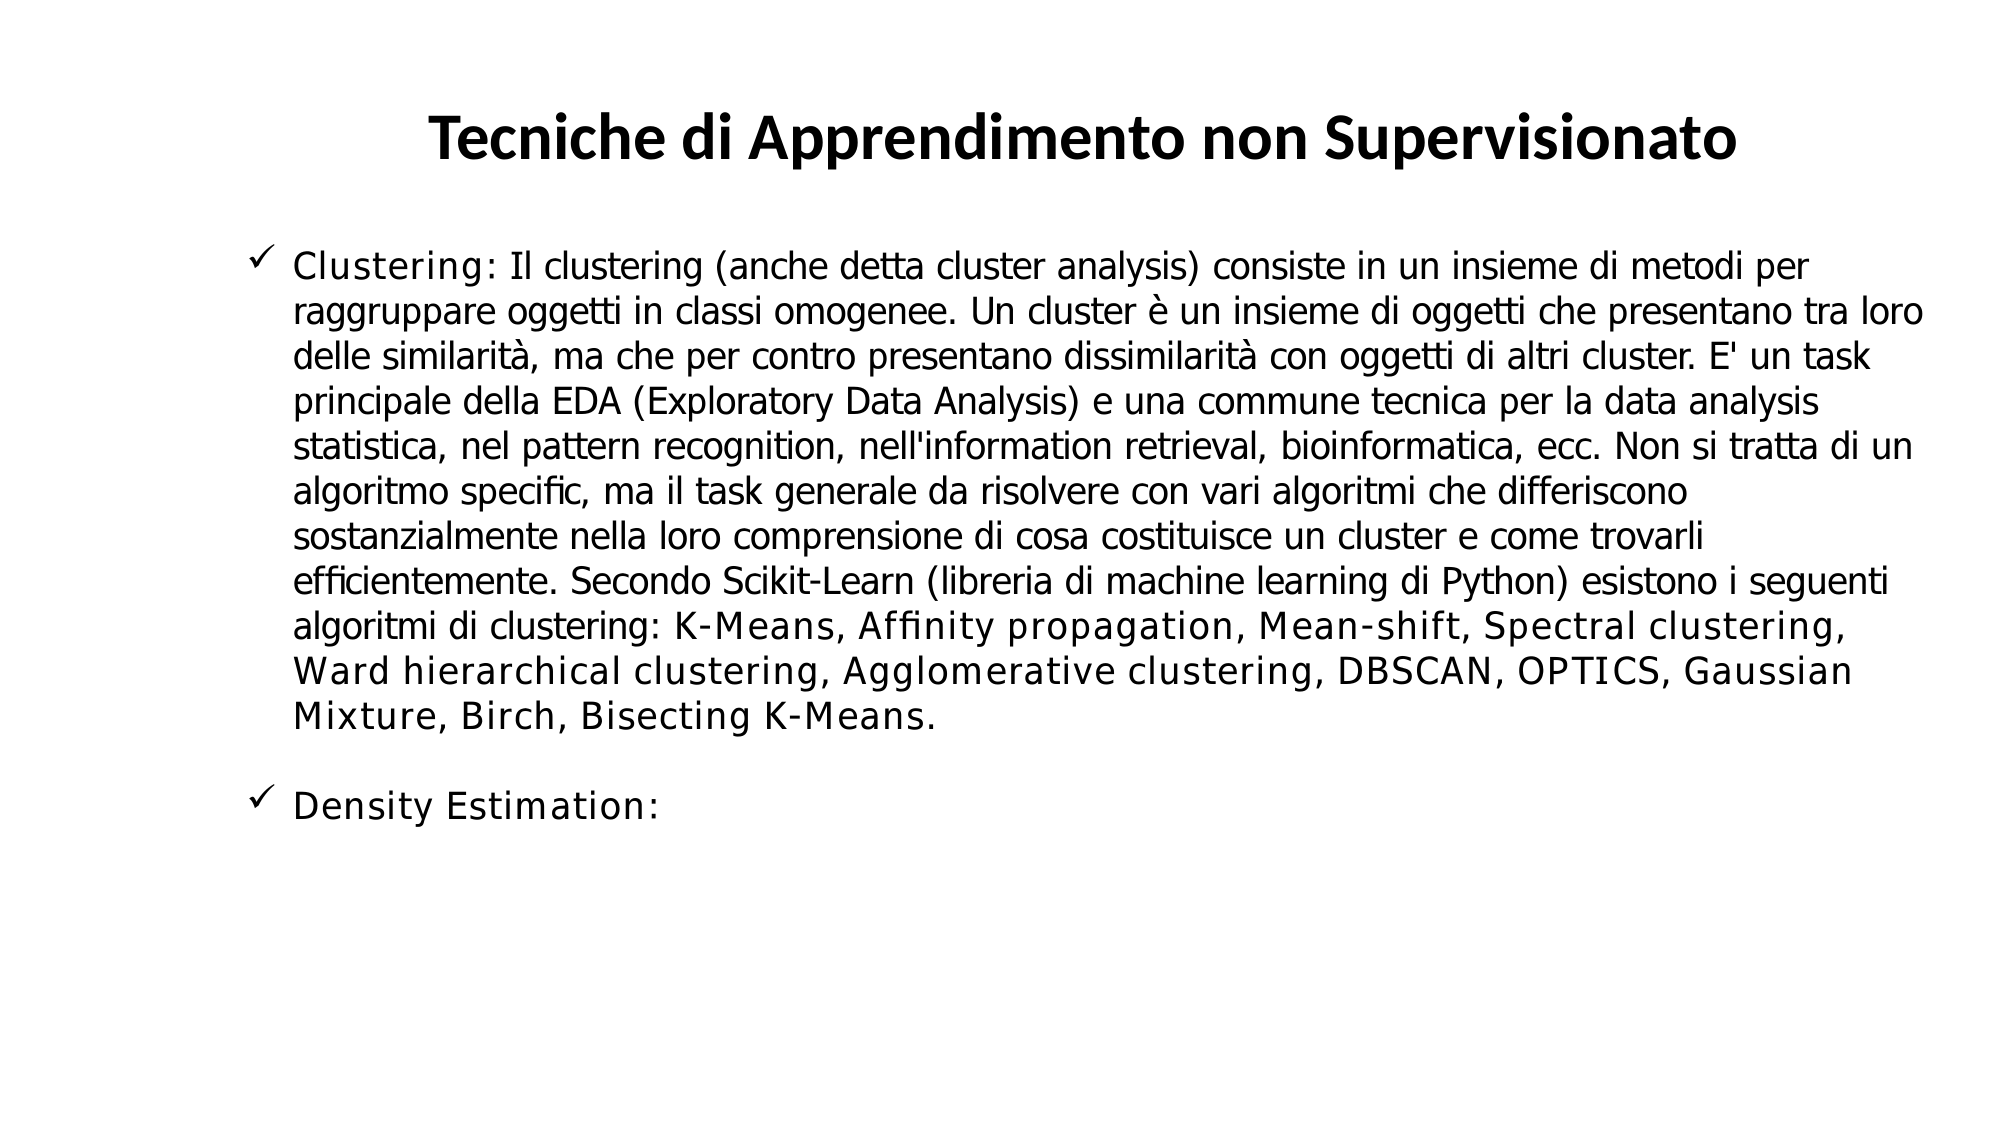

Tecniche di Apprendimento non Supervisionato
Clustering: Il clustering (anche detta cluster analysis) consiste in un insieme di metodi per raggruppare oggetti in classi omogenee. Un cluster è un insieme di oggetti che presentano tra loro delle similarità, ma che per contro presentano dissimilarità con oggetti di altri cluster. E' un task principale della EDA (Exploratory Data Analysis) e una commune tecnica per la data analysis statistica, nel pattern recognition, nell'information retrieval, bioinformatica, ecc. Non si tratta di un algoritmo specific, ma il task generale da risolvere con vari algoritmi che differiscono sostanzialmente nella loro comprensione di cosa costituisce un cluster e come trovarli efficientemente. Secondo Scikit-Learn (libreria di machine learning di Python) esistono i seguenti algoritmi di clustering: K-Means, Affinity propagation, Mean-shift, Spectral clustering, Ward hierarchical clustering, Agglomerative clustering, DBSCAN, OPTICS, Gaussian Mixture, Birch, Bisecting K-Means.

Density Estimation: